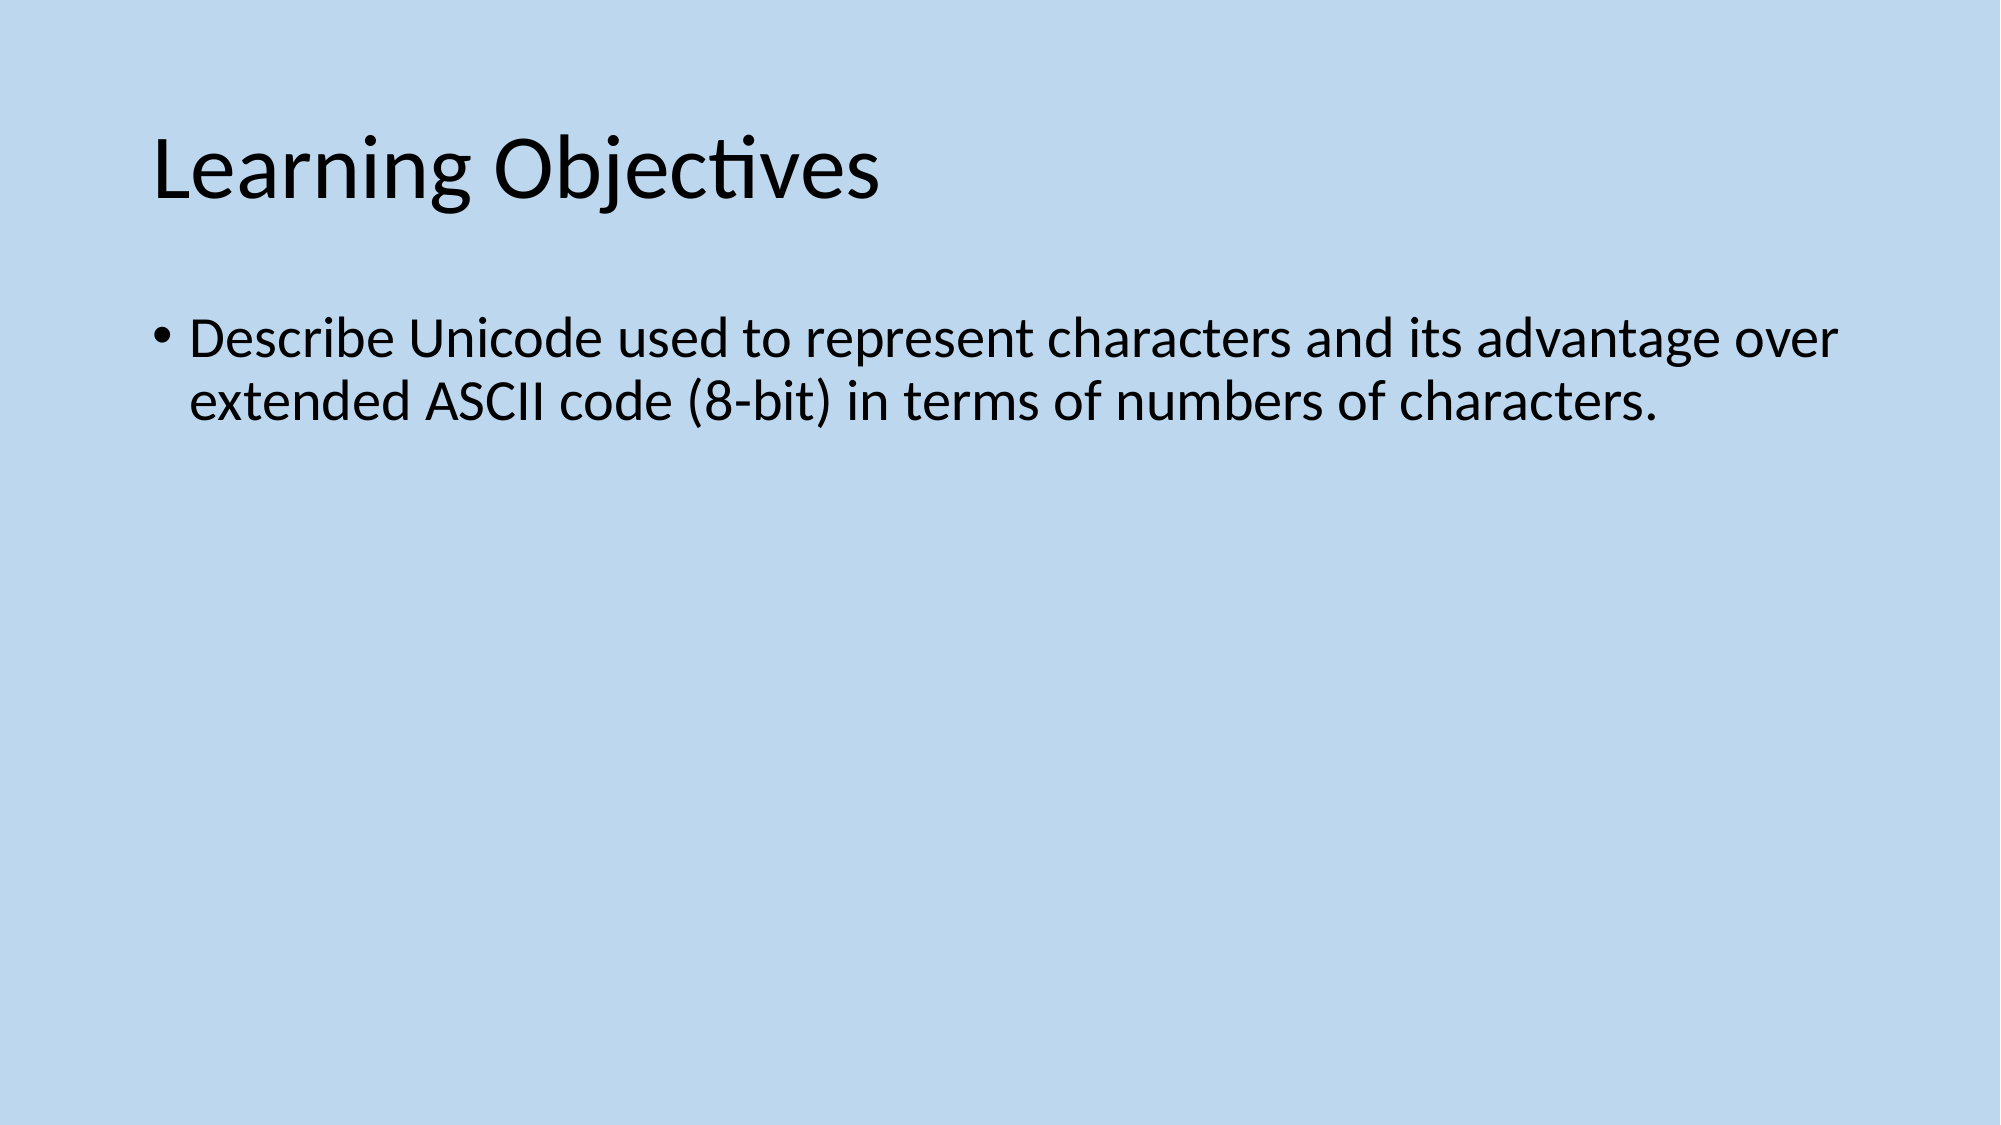

# Learning Objectives
Describe Unicode used to represent characters and its advantage over extended ASCII code (8-bit) in terms of numbers of characters.